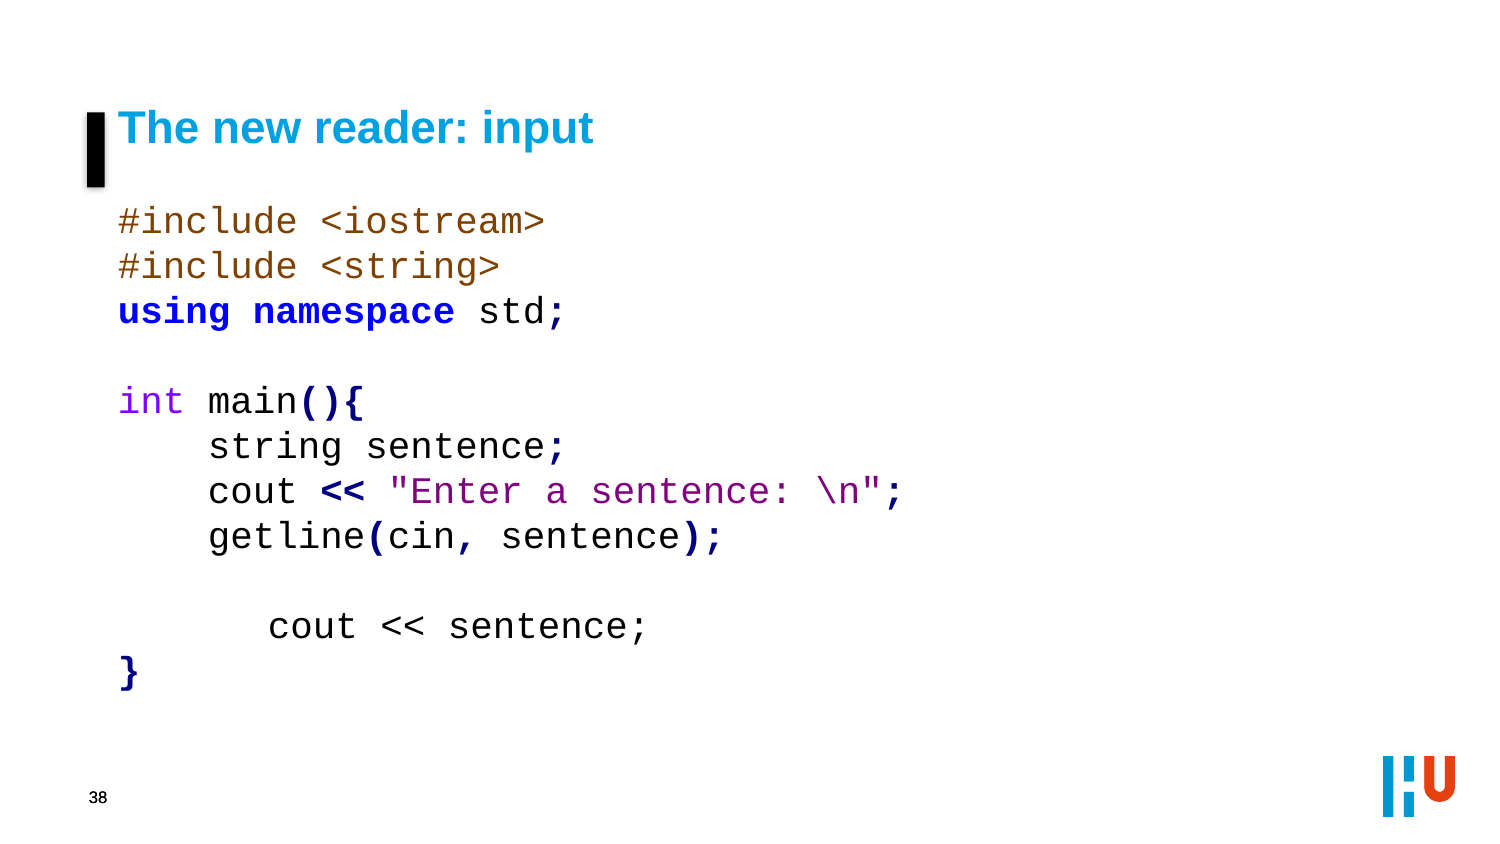

The new reader: input
#include <iostream>
#include <string>
using namespace std;

int main(){
    string sentence;
    cout << "Enter a sentence: \n";
    getline(cin, sentence);

	cout << sentence;
}